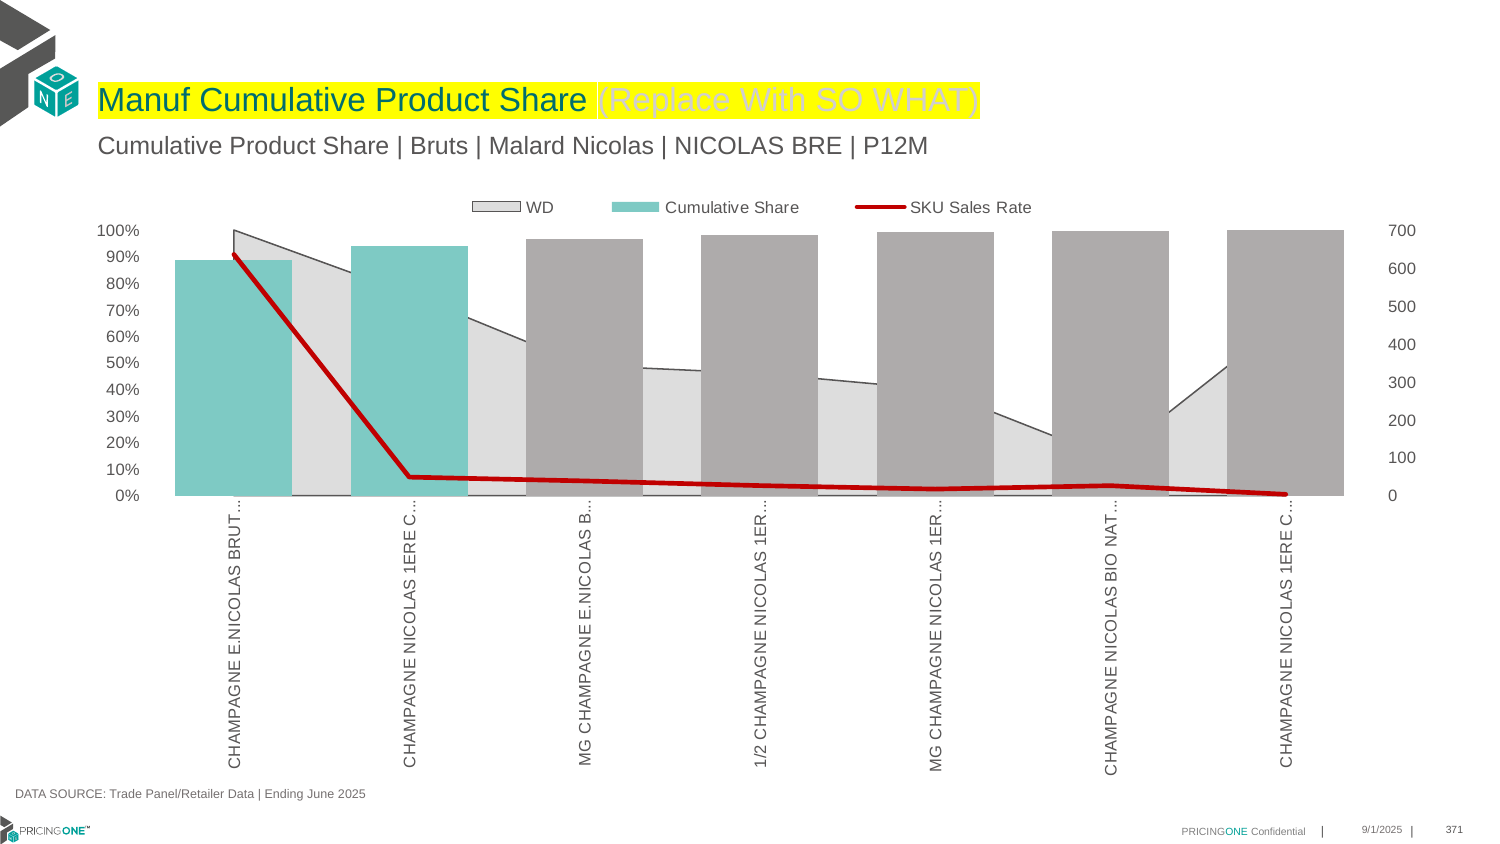

# Manuf Cumulative Product Share (Replace With SO WHAT)
Cumulative Product Share | Bruts | Malard Nicolas | NICOLAS BRE | P12M

### Chart

| Category | WD | Cumulative Share | SKU Sales Rate |
|---|---|---|---|
| CHAMPAGNE E.NICOLAS BRUT 1CT X 750ML | 1.0 | 0.8872645527024952 | 635.45 |
| CHAMPAGNE NICOLAS 1ERE CUVEE 1CT X 750ML | 0.76 | 0.9389687094206844 | 48.723684210526315 |
| MG CHAMPAGNE E.NICOLAS BRUT 1CT X 1500ML | 0.49 | 0.9653443918513244 | 38.55102040816327 |
| 1/2 CHAMPAGNE NICOLAS 1ERE CUV 1CT X 375ML | 0.46 | 0.9823091637693908 | 26.41304347826087 |
| MG CHAMPAGNE NICOLAS 1ERE CUVE 1CT X 1500ML | 0.4 | 0.9918457392591351 | 17.075 |
| CHAMPAGNE NICOLAS BIO NAT 2017 1CT X 750ML | 0.14 | 0.996970077772658 | 26.21428571428571 |
| CHAMPAGNE NICOLAS 1ERE CUV ETU 1CT X 750ML | 0.66 | 0.9999999999999999 | 3.287878787878788 |
DATA SOURCE: Trade Panel/Retailer Data | Ending June 2025

9/1/2025
371